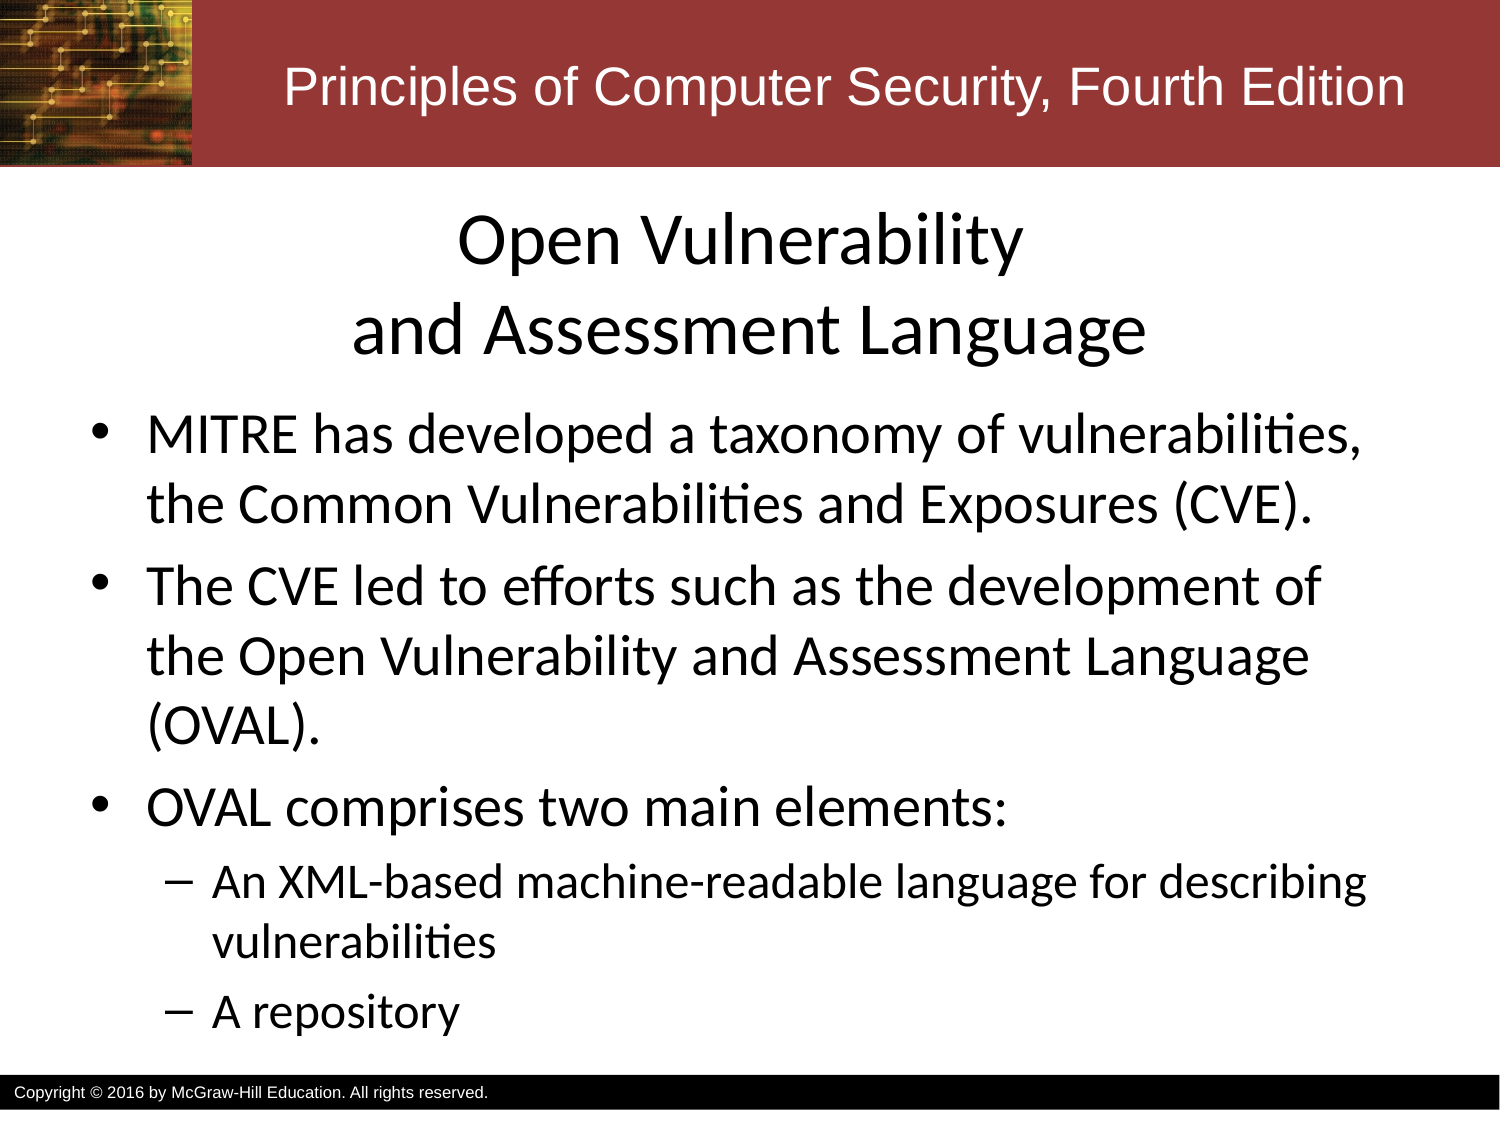

# Open Vulnerability and Assessment Language
MITRE has developed a taxonomy of vulnerabilities, the Common Vulnerabilities and Exposures (CVE).
The CVE led to efforts such as the development of the Open Vulnerability and Assessment Language (OVAL).
OVAL comprises two main elements:
An XML-based machine-readable language for describing vulnerabilities
A repository